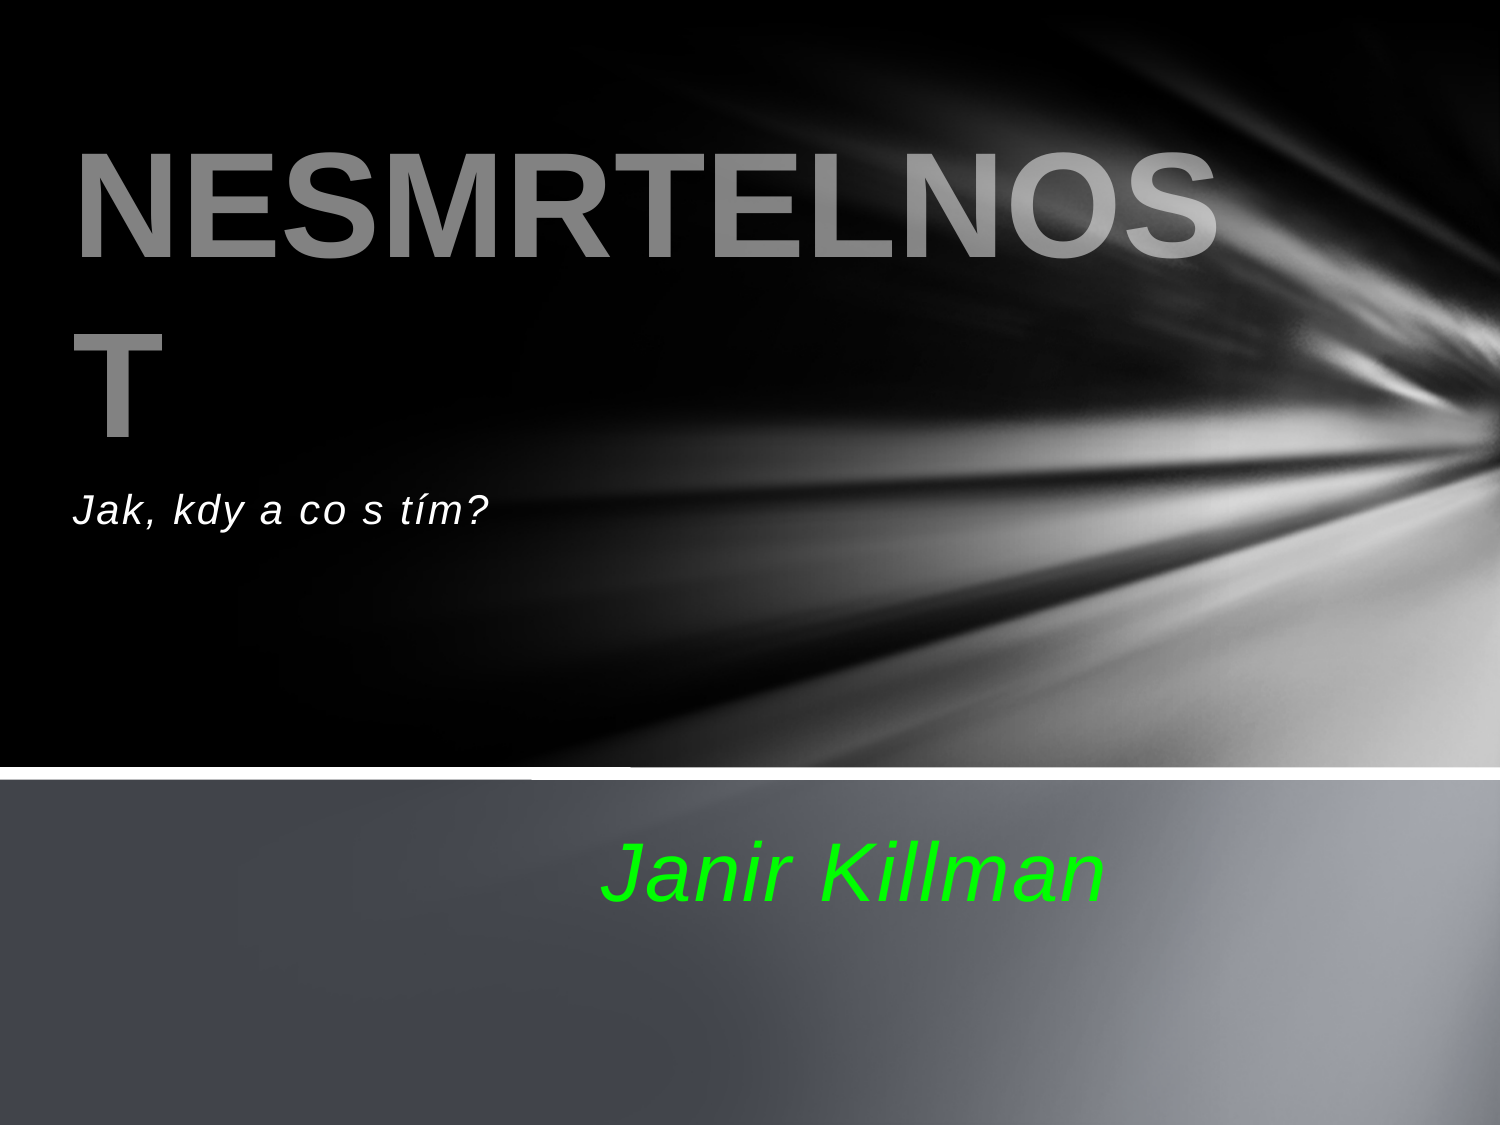

# NESMRTELNOST
Jak, kdy a co s tím?
Janir Killman